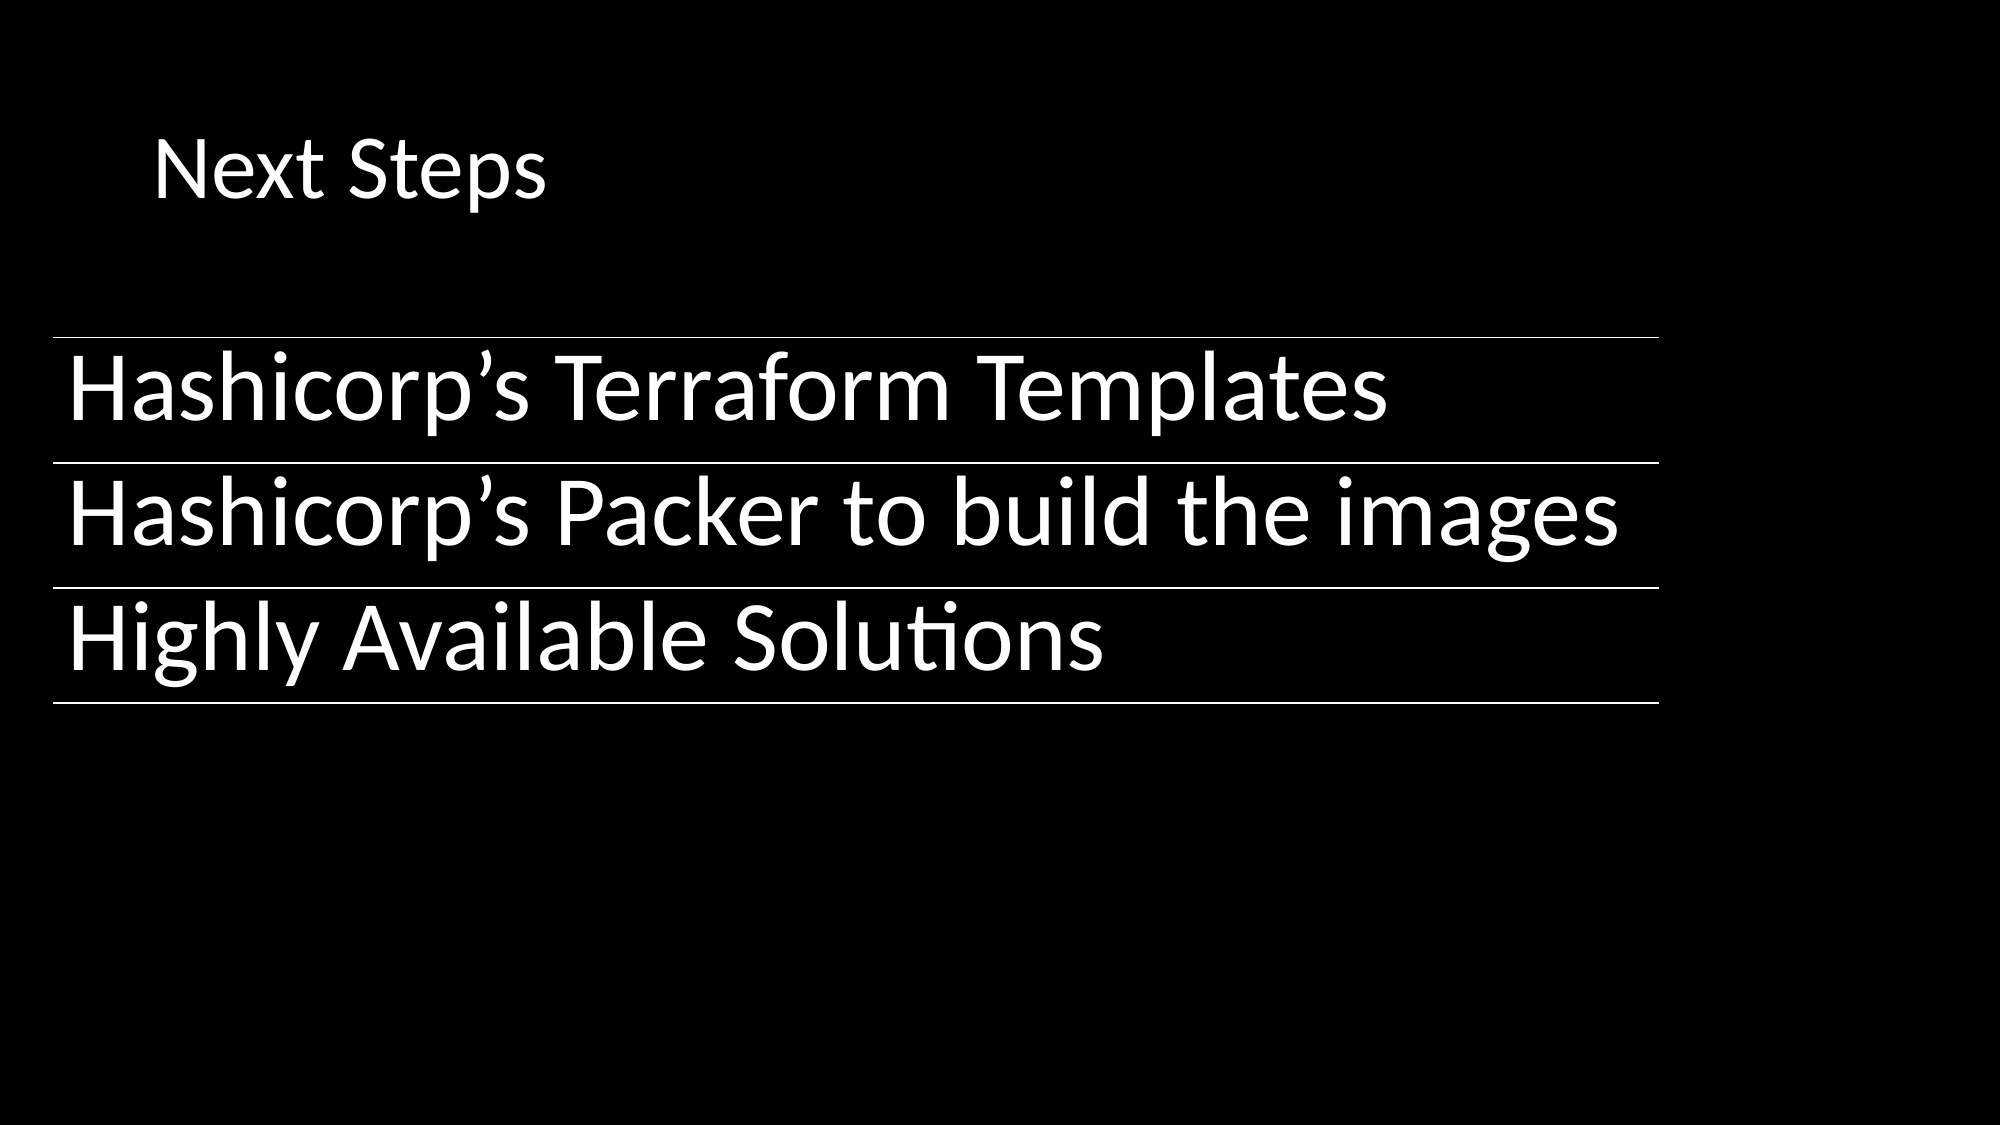

# Next Steps
| Hashicorp’s Terraform Templates |
| --- |
| Hashicorp’s Packer to build the images |
| Highly Available Solutions |